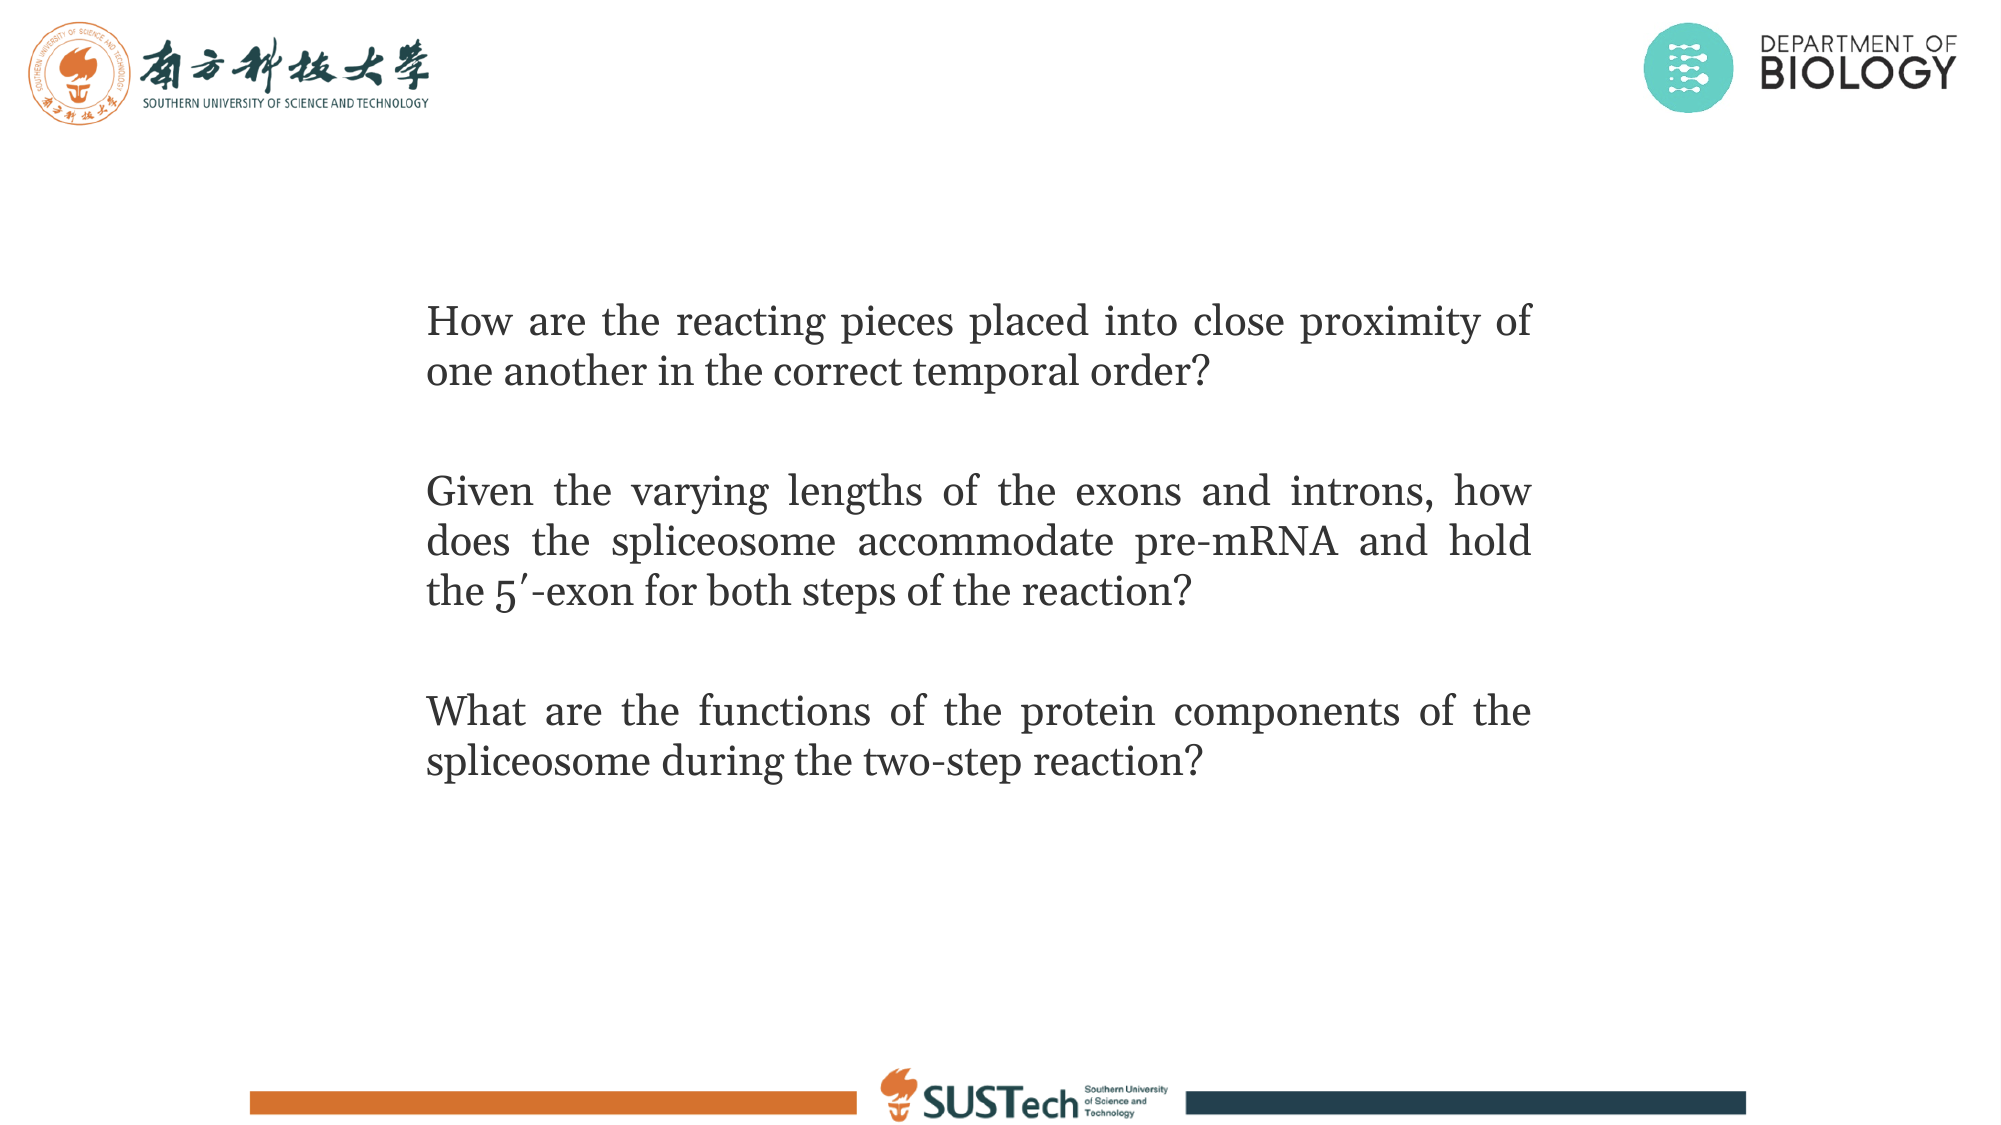

How are the reacting pieces placed into close proximity of one another in the correct temporal order?

Given the varying lengths of the exons and introns, how does the spliceosome accommodate pre-mRNA and hold the 5′-exon for both steps of the reaction?

What are the functions of the protein components of the spliceosome during the two-step reaction?